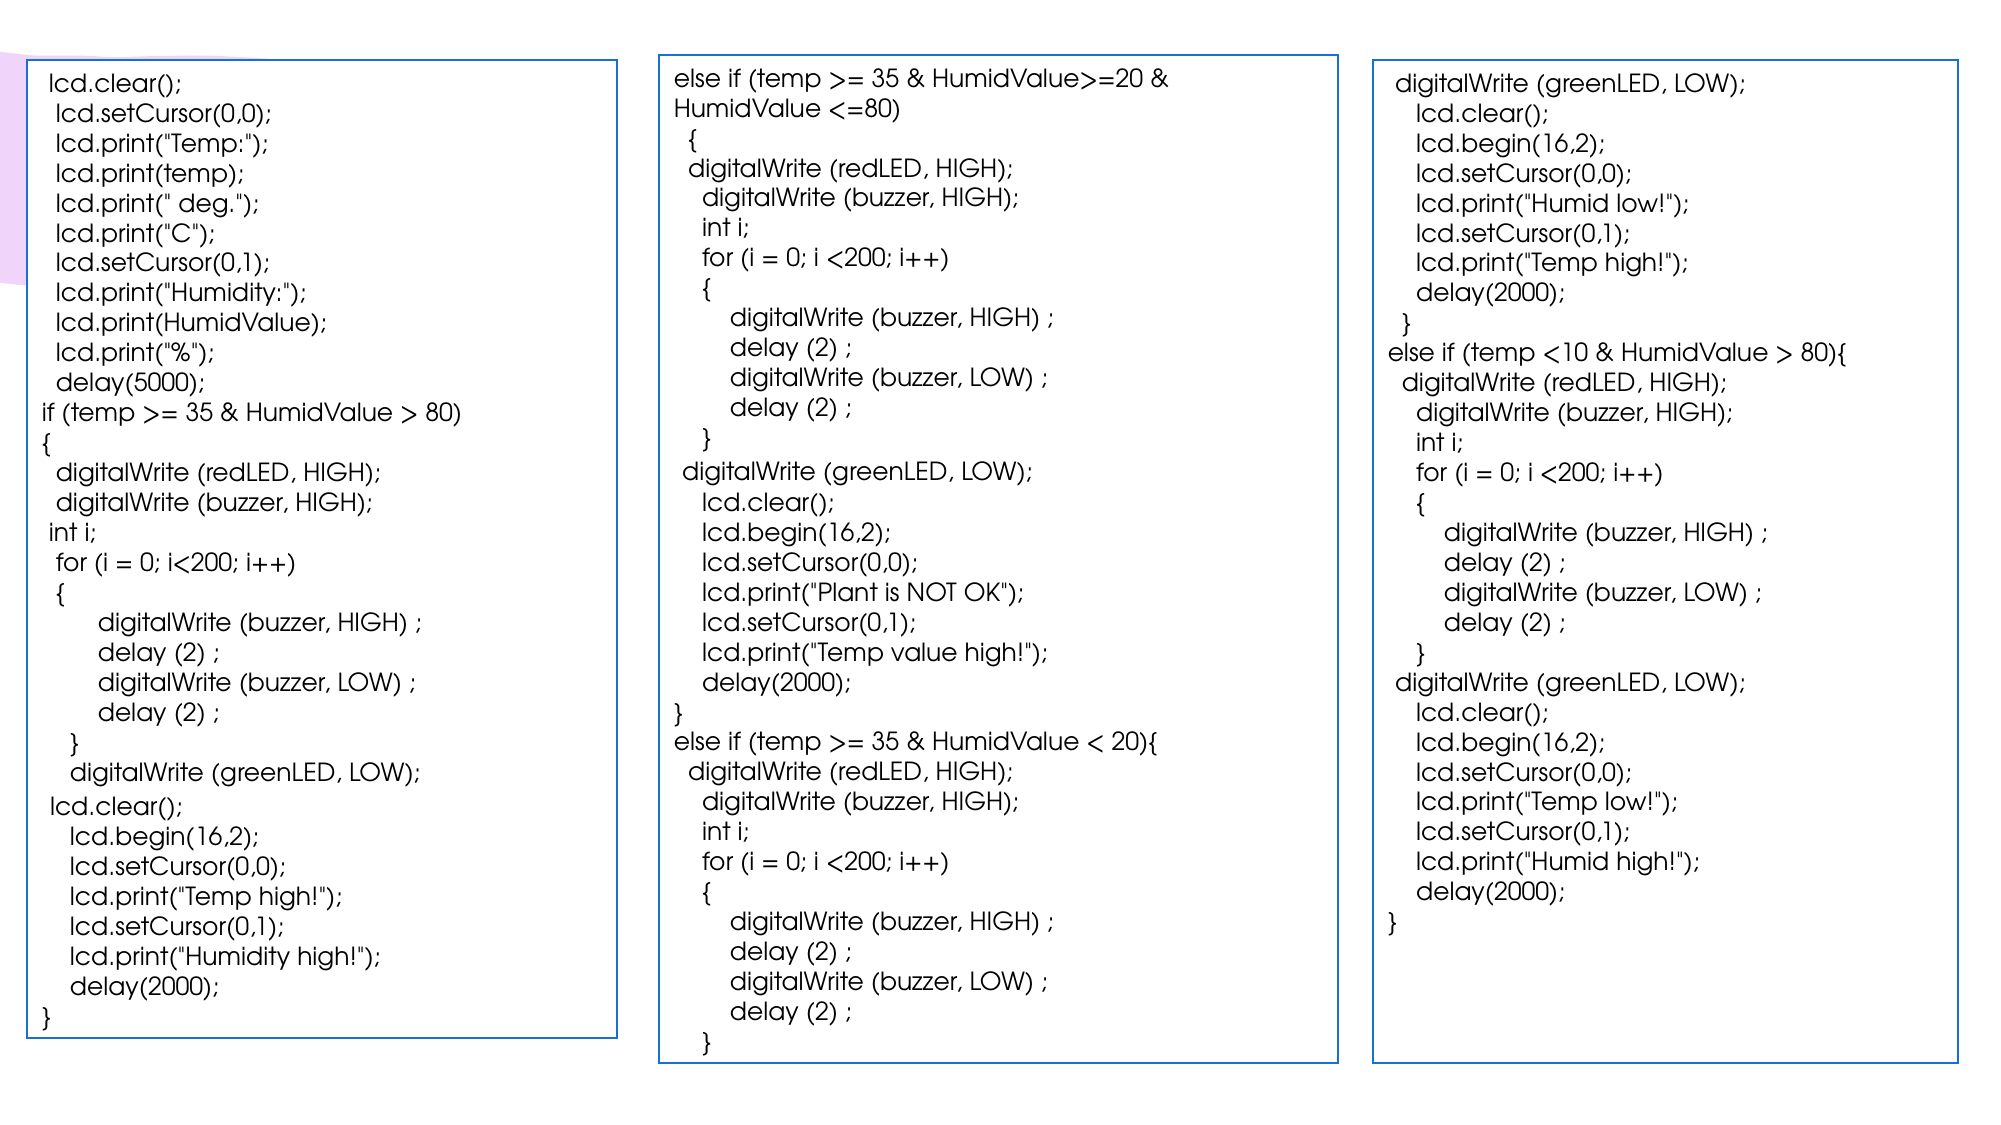

else if (temp >= 35 & HumidValue>=20 & HumidValue <=80)
  {
  digitalWrite (redLED, HIGH);
    digitalWrite (buzzer, HIGH);
    int i;
    for (i = 0; i <200; i++)
    {
        digitalWrite (buzzer, HIGH) ;
        delay (2) ;
        digitalWrite (buzzer, LOW) ;
        delay (2) ;
    }
 digitalWrite (greenLED, LOW);
    lcd.clear();
    lcd.begin(16,2);
    lcd.setCursor(0,0);
    lcd.print("Plant is NOT OK");
    lcd.setCursor(0,1);
    lcd.print("Temp value high!");
    delay(2000);
}
else if (temp >= 35 & HumidValue < 20){
  digitalWrite (redLED, HIGH);
    digitalWrite (buzzer, HIGH);
    int i;
    for (i = 0; i <200; i++)
    {
        digitalWrite (buzzer, HIGH) ;
        delay (2) ;
        digitalWrite (buzzer, LOW) ;
        delay (2) ;
    }
 lcd.clear();
  lcd.setCursor(0,0);
  lcd.print("Temp:");
  lcd.print(temp);
  lcd.print(" deg.");
  lcd.print("C");
  lcd.setCursor(0,1);
  lcd.print("Humidity:");
  lcd.print(HumidValue);
  lcd.print("%");
  delay(5000);
if (temp >= 35 & HumidValue > 80)
{
  digitalWrite (redLED, HIGH);
  digitalWrite (buzzer, HIGH);
 int i;
  for (i = 0; i<200; i++)
  {
        digitalWrite (buzzer, HIGH) ;
        delay (2) ;
        digitalWrite (buzzer, LOW) ;
        delay (2) ;
    }
    digitalWrite (greenLED, LOW);
 lcd.clear();
    lcd.begin(16,2);
    lcd.setCursor(0,0);
    lcd.print("Temp high!");
    lcd.setCursor(0,1);
    lcd.print("Humidity high!");
    delay(2000);
}
 digitalWrite (greenLED, LOW);
    lcd.clear();
    lcd.begin(16,2);
    lcd.setCursor(0,0);
    lcd.print("Humid low!");
    lcd.setCursor(0,1);
    lcd.print("Temp high!");
    delay(2000);
  }
else if (temp <10 & HumidValue > 80){
  digitalWrite (redLED, HIGH);
    digitalWrite (buzzer, HIGH);
    int i;
    for (i = 0; i <200; i++)
    {
        digitalWrite (buzzer, HIGH) ;
        delay (2) ;
        digitalWrite (buzzer, LOW) ;
        delay (2) ;
    }
 digitalWrite (greenLED, LOW);
    lcd.clear();
    lcd.begin(16,2);
    lcd.setCursor(0,0);
    lcd.print("Temp low!");
    lcd.setCursor(0,1);
    lcd.print("Humid high!");
    delay(2000);
}